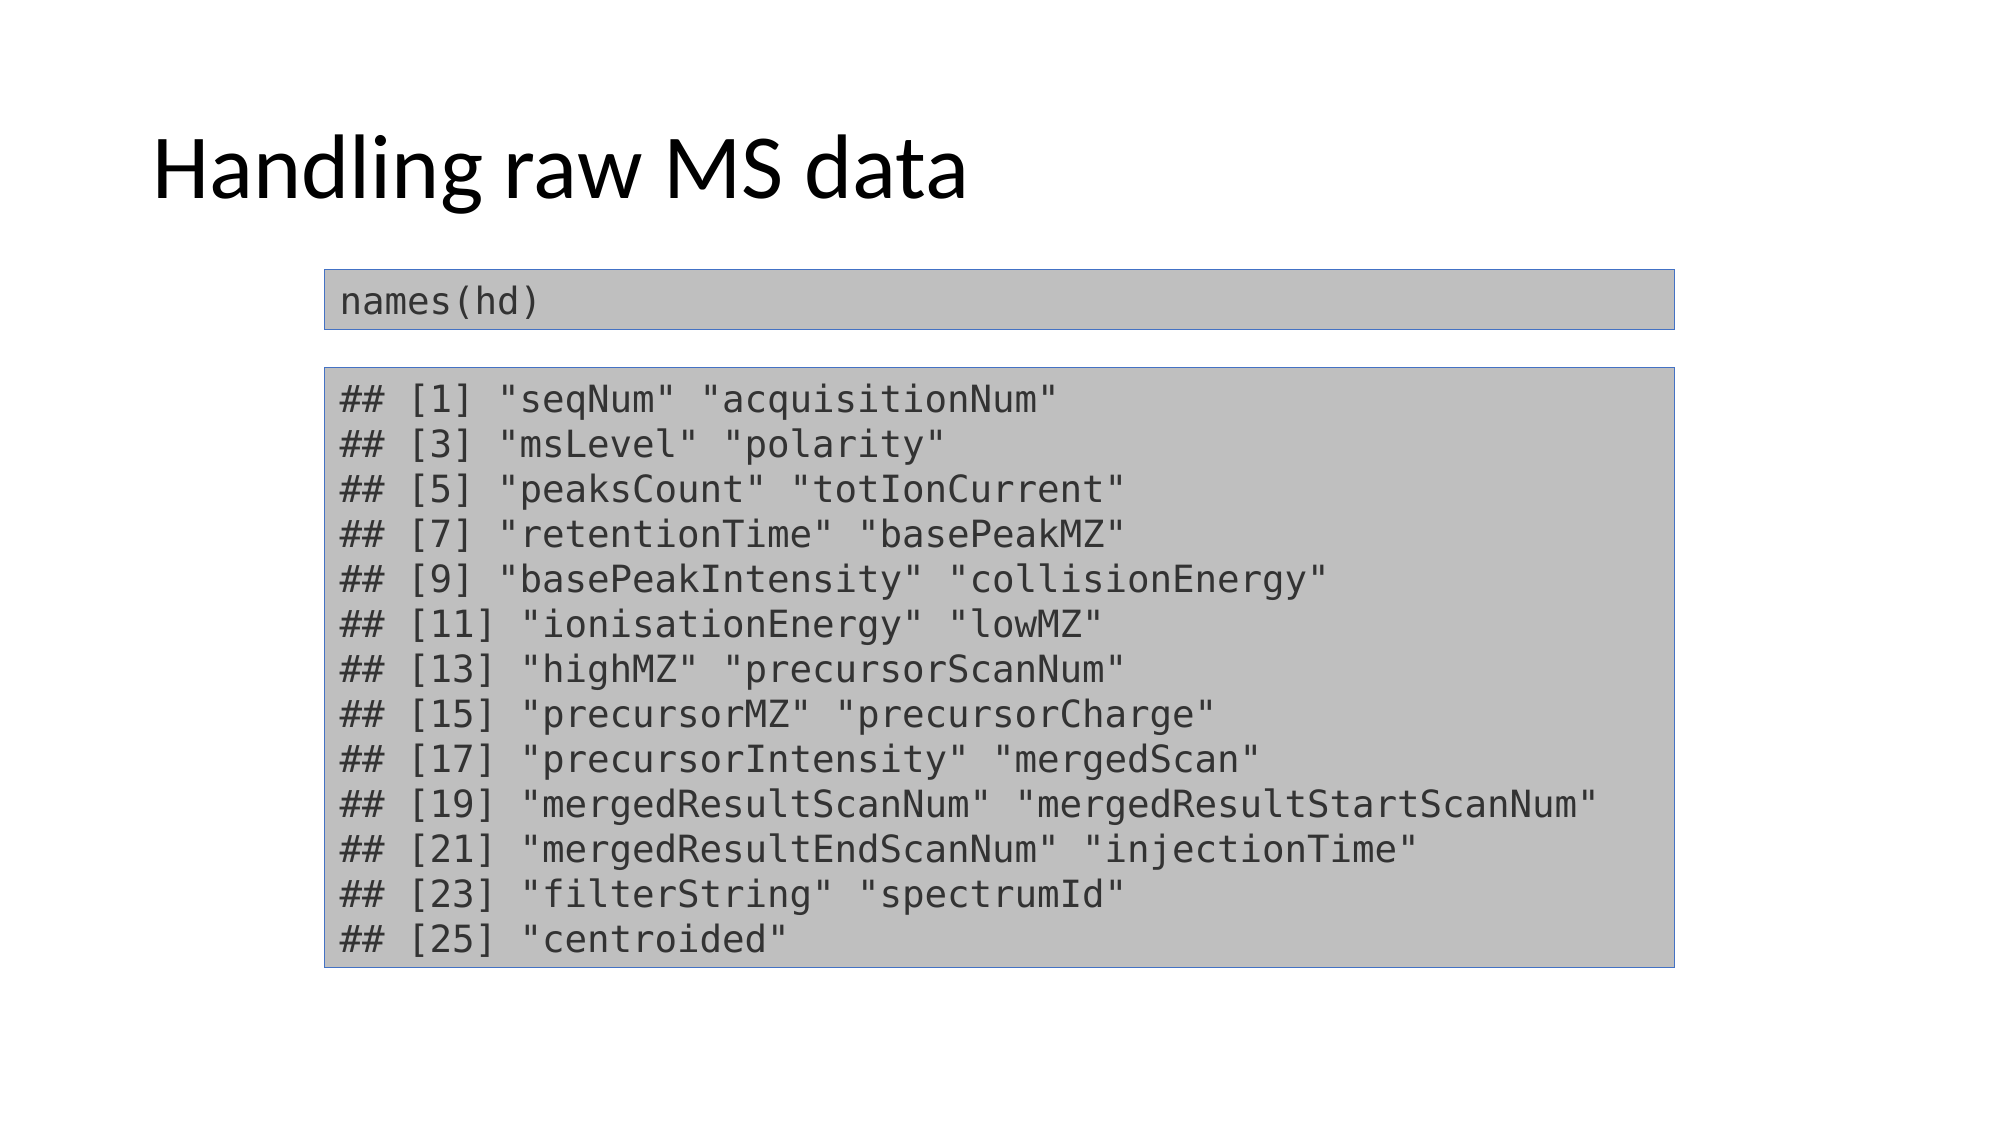

# Handling raw MS data
names(hd)
## [1] "seqNum" "acquisitionNum"
## [3] "msLevel" "polarity"
## [5] "peaksCount" "totIonCurrent"
## [7] "retentionTime" "basePeakMZ"
## [9] "basePeakIntensity" "collisionEnergy"
## [11] "ionisationEnergy" "lowMZ"
## [13] "highMZ" "precursorScanNum"
## [15] "precursorMZ" "precursorCharge"
## [17] "precursorIntensity" "mergedScan"
## [19] "mergedResultScanNum" "mergedResultStartScanNum"
## [21] "mergedResultEndScanNum" "injectionTime"
## [23] "filterString" "spectrumId"
## [25] "centroided"